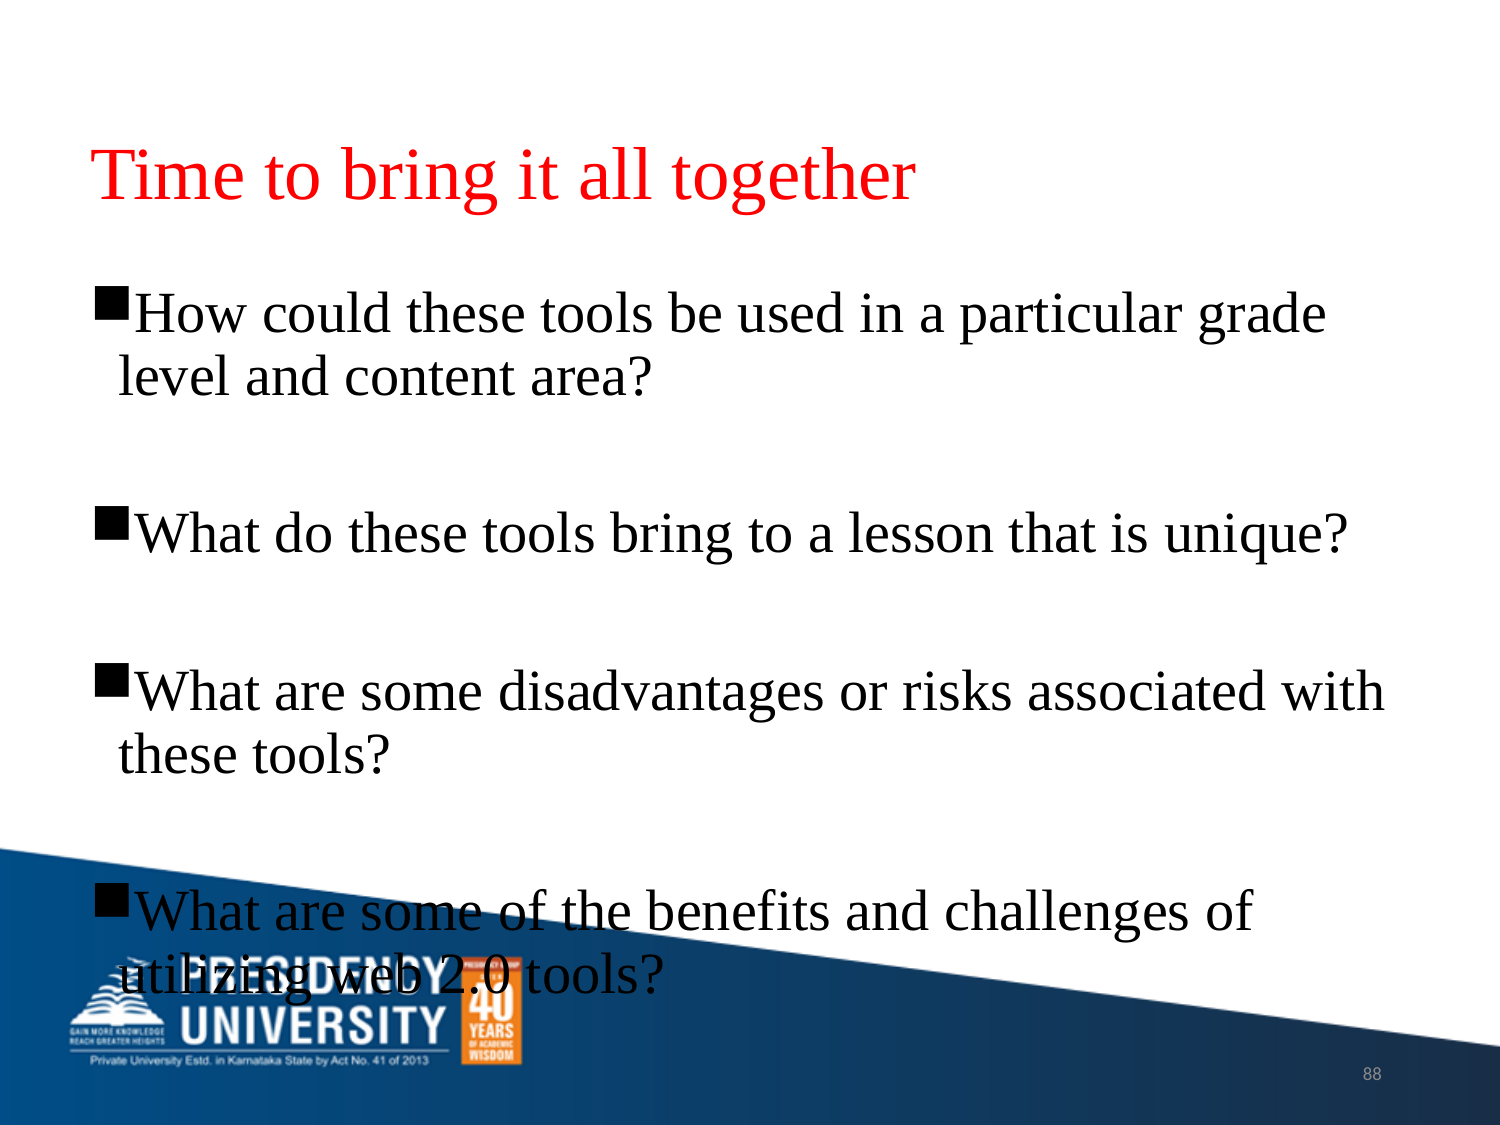

# Time to bring it all together
How could these tools be used in a particular grade level and content area?

What do these tools bring to a lesson that is unique?

What are some disadvantages or risks associated with these tools?

What are some of the benefits and challenges of utilizing web 2.0 tools?
88